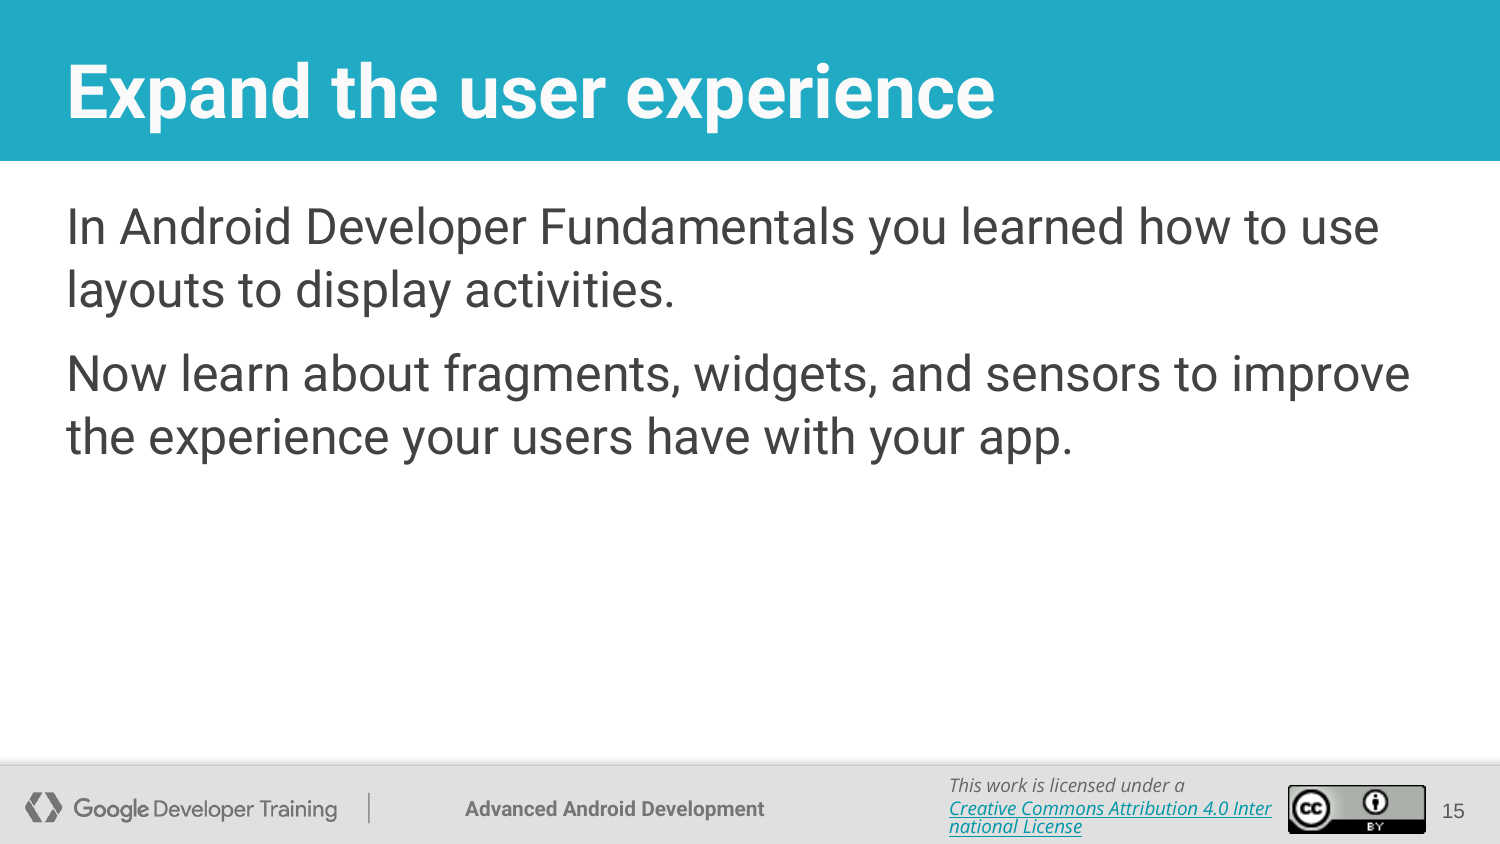

# Expand the user experience
In Android Developer Fundamentals you learned how to use layouts to display activities.
Now learn about fragments, widgets, and sensors to improve the experience your users have with your app.
15